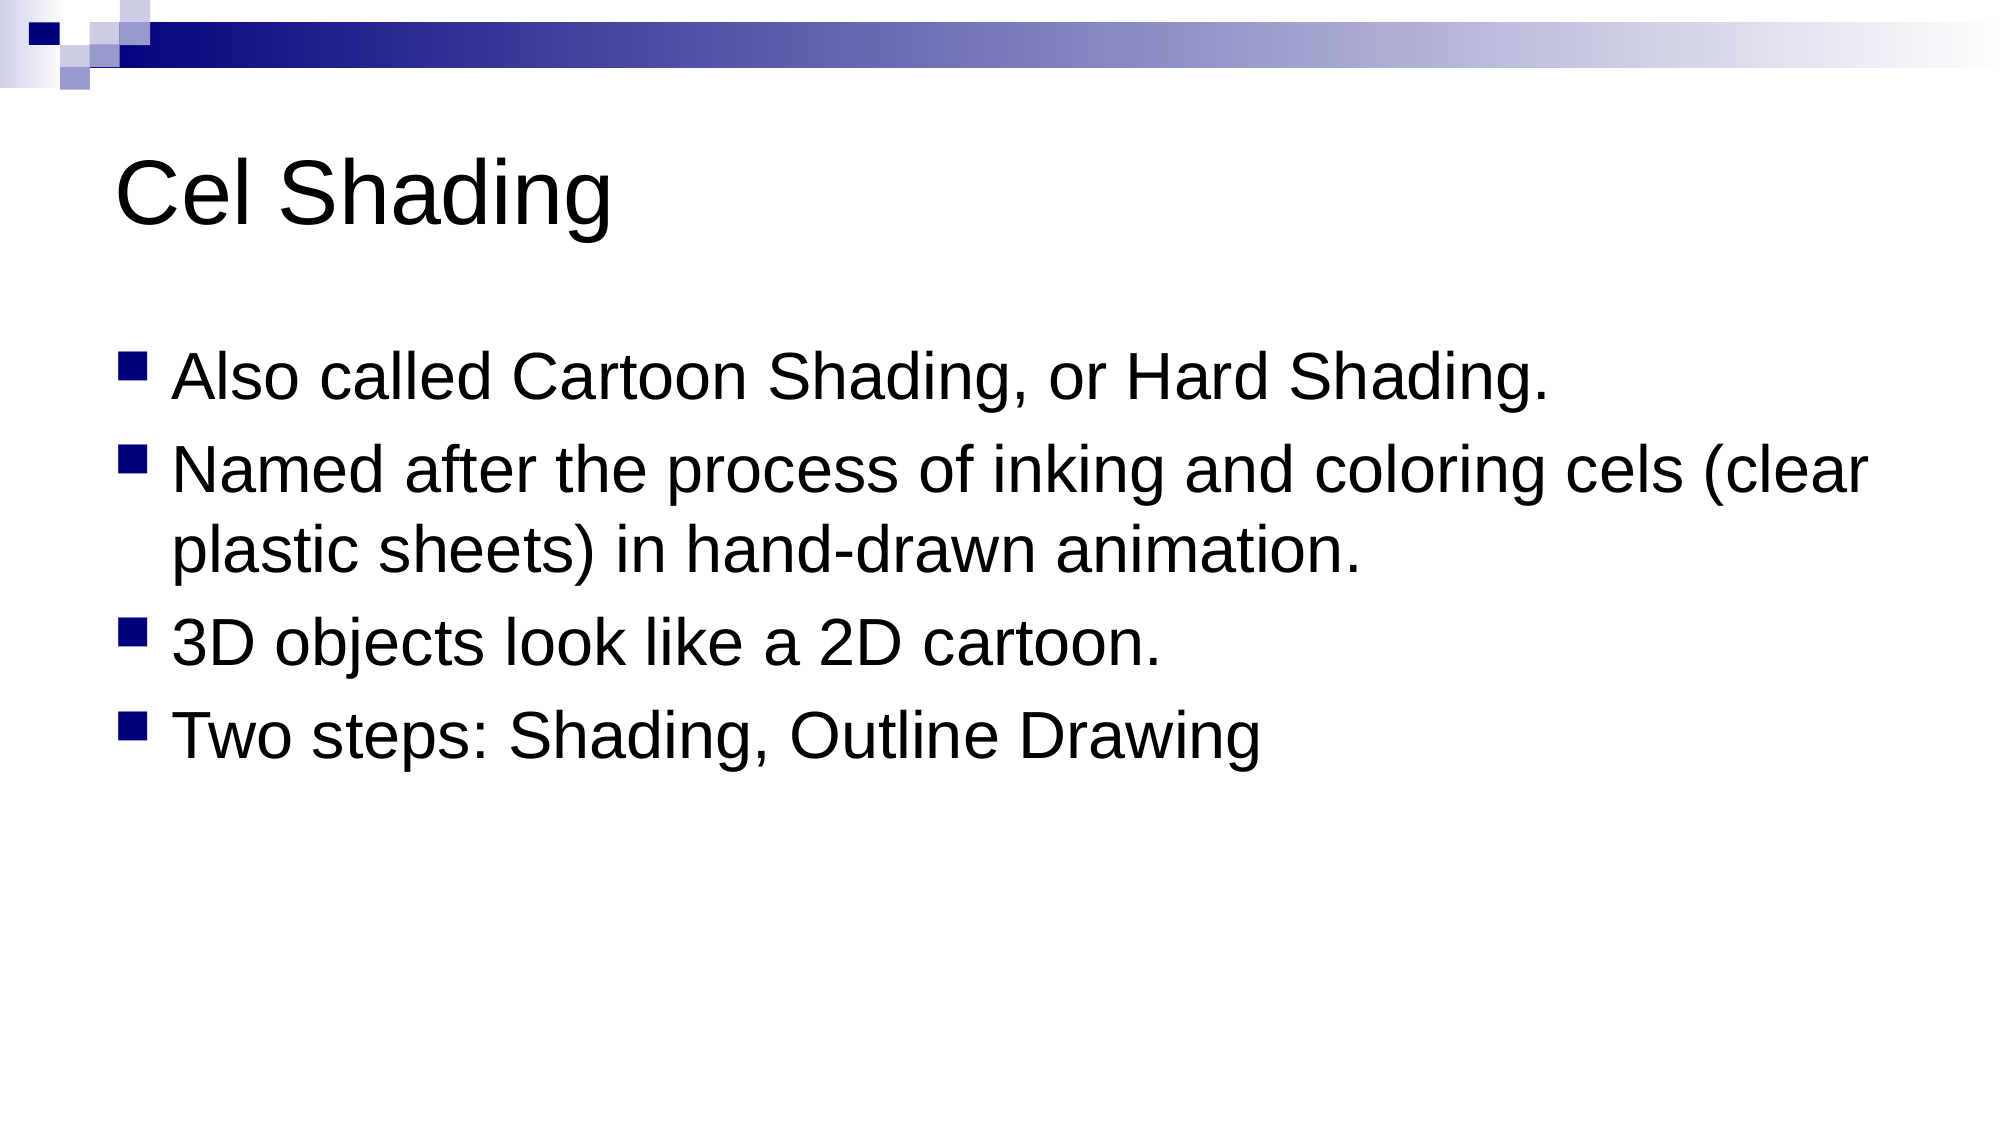

# Cel Shading
Also called Cartoon Shading, or Hard Shading.
Named after the process of inking and coloring cels (clear plastic sheets) in hand-drawn animation.
3D objects look like a 2D cartoon.
Two steps: Shading, Outline Drawing